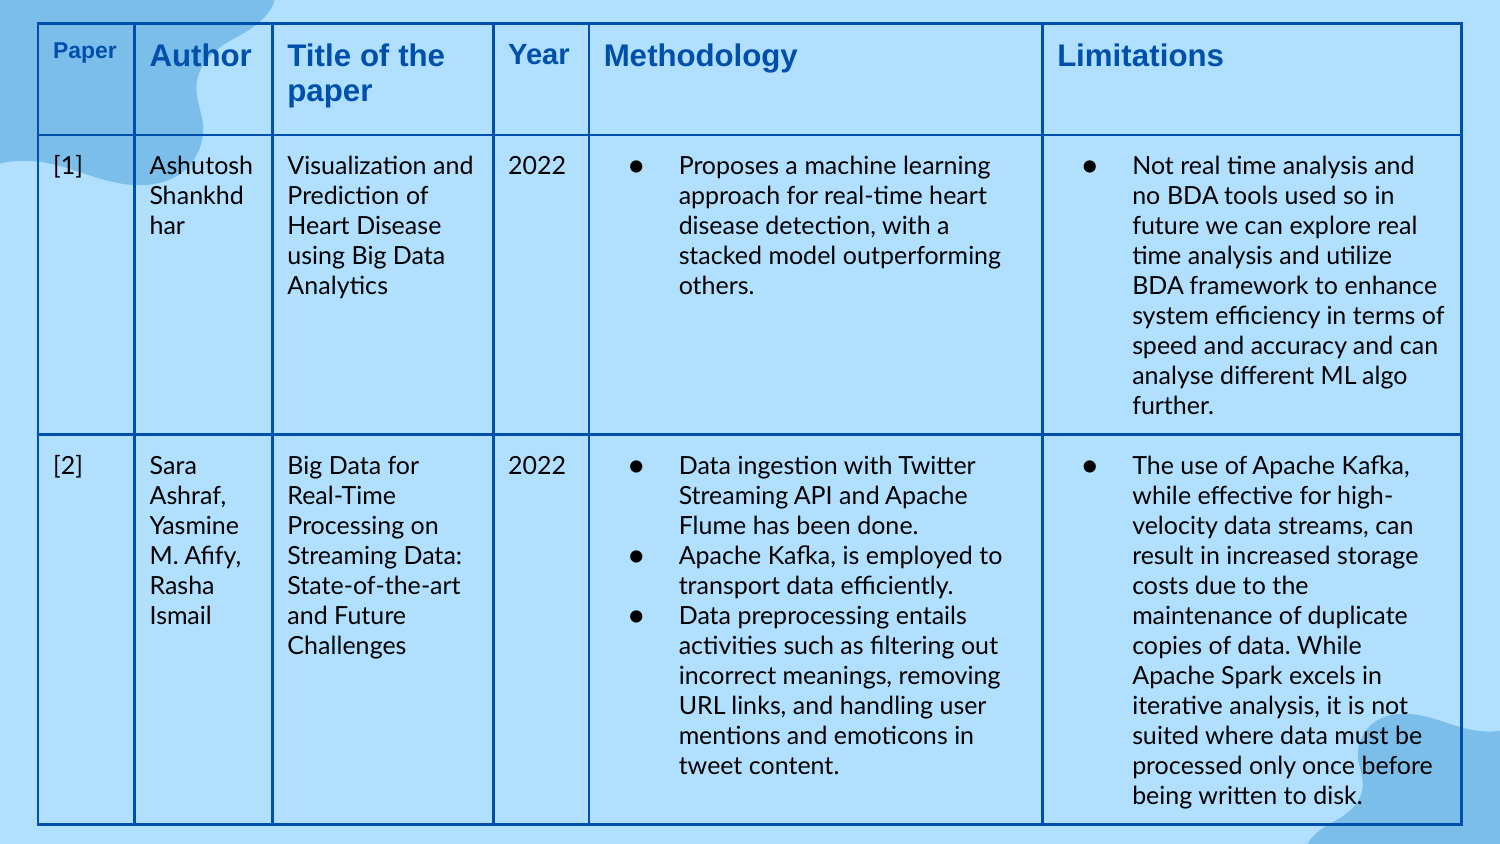

| Paper | Author | Title of the paper | Year | Methodology | Limitations |
| --- | --- | --- | --- | --- | --- |
| [1] | Ashutosh Shankhdhar | Visualization and Prediction of Heart Disease using Big Data Analytics | 2022 | Proposes a machine learning approach for real-time heart disease detection, with a stacked model outperforming others. | Not real time analysis and no BDA tools used so in future we can explore real time analysis and utilize BDA framework to enhance system efficiency in terms of speed and accuracy and can analyse different ML algo further. |
| [2] | Sara Ashraf, Yasmine M. Afify, Rasha Ismail | Big Data for Real-Time Processing on Streaming Data: State-of-the-art and Future Challenges | 2022 | Data ingestion with Twitter Streaming API and Apache Flume has been done. Apache Kafka, is employed to transport data efficiently. Data preprocessing entails activities such as filtering out incorrect meanings, removing URL links, and handling user mentions and emoticons in tweet content. | The use of Apache Kafka, while effective for high-velocity data streams, can result in increased storage costs due to the maintenance of duplicate copies of data. While Apache Spark excels in iterative analysis, it is not suited where data must be processed only once before being written to disk. |